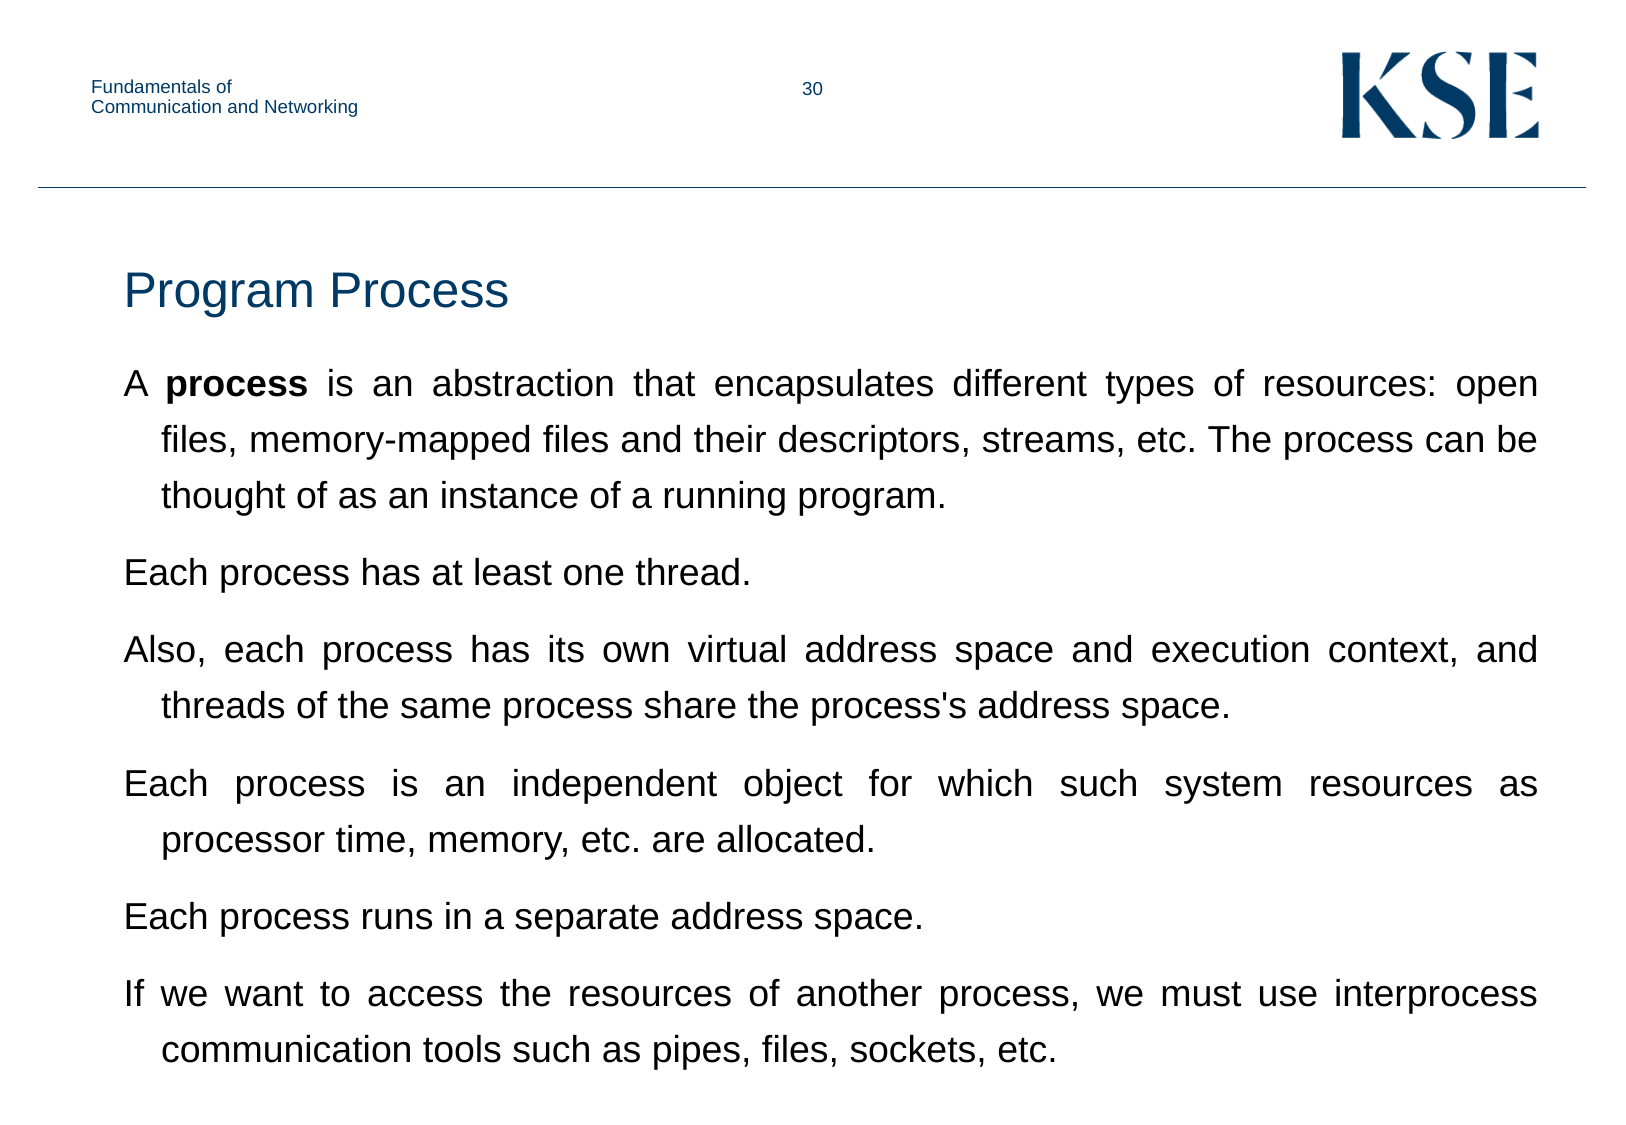

Fundamentals of Communication and Networking
Program Process
A process is an abstraction that encapsulates different types of resources: open files, memory-mapped files and their descriptors, streams, etc. The process can be thought of as an instance of a running program.
Each process has at least one thread.
Also, each process has its own virtual address space and execution context, and threads of the same process share the process's address space.
Each process is an independent object for which such system resources as processor time, memory, etc. are allocated.
Each process runs in a separate address space.
If we want to access the resources of another process, we must use interprocess communication tools such as pipes, files, sockets, etc.